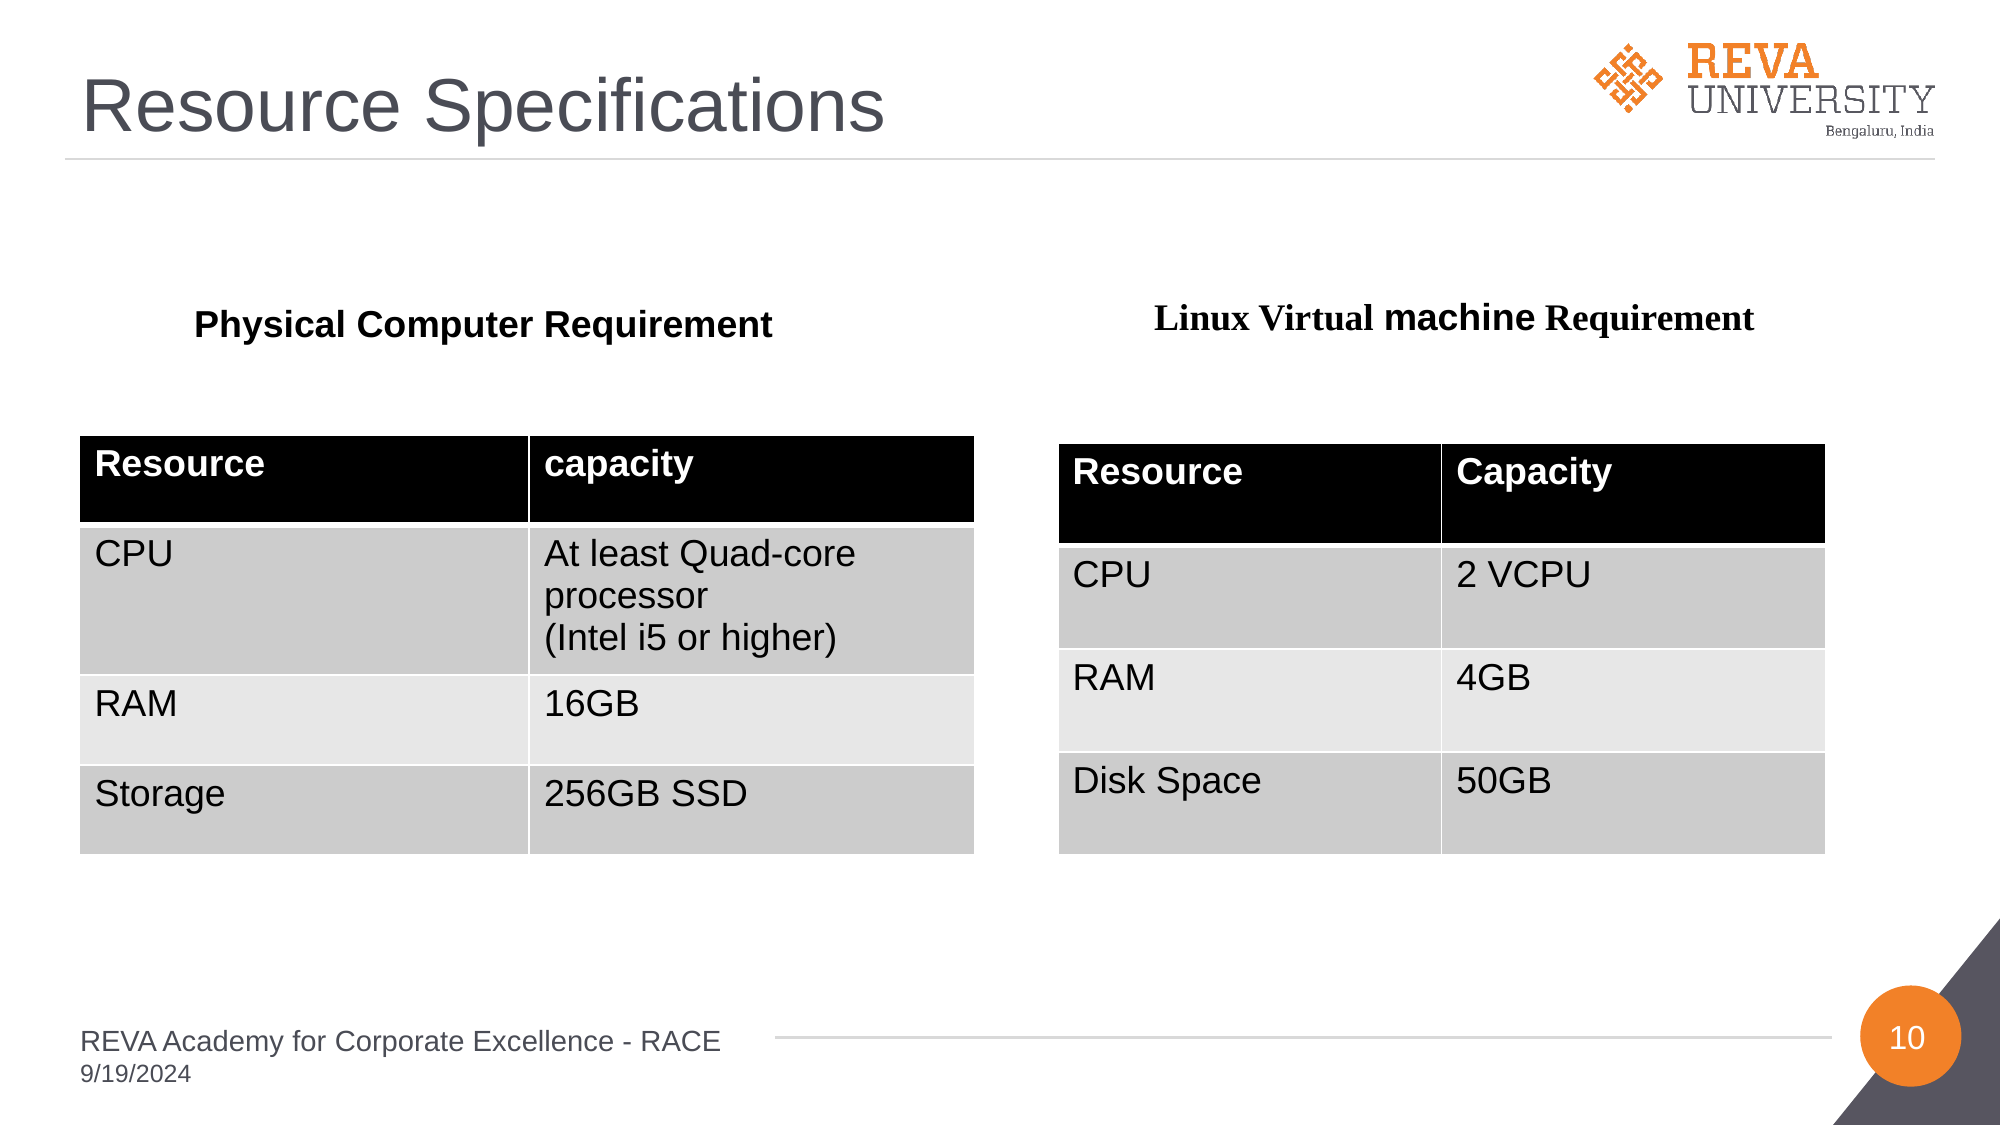

# Resource Specifications
Linux Virtual machine Requirement
Physical Computer Requirement
| Resource | capacity |
| --- | --- |
| CPU | At least Quad-core processor (Intel i5 or higher) |
| RAM | 16GB |
| Storage | 256GB SSD |
| Resource | Capacity |
| --- | --- |
| CPU | 2 VCPU |
| RAM | 4GB |
| Disk Space | 50GB |
10
REVA Academy for Corporate Excellence - RACE
9/19/2024